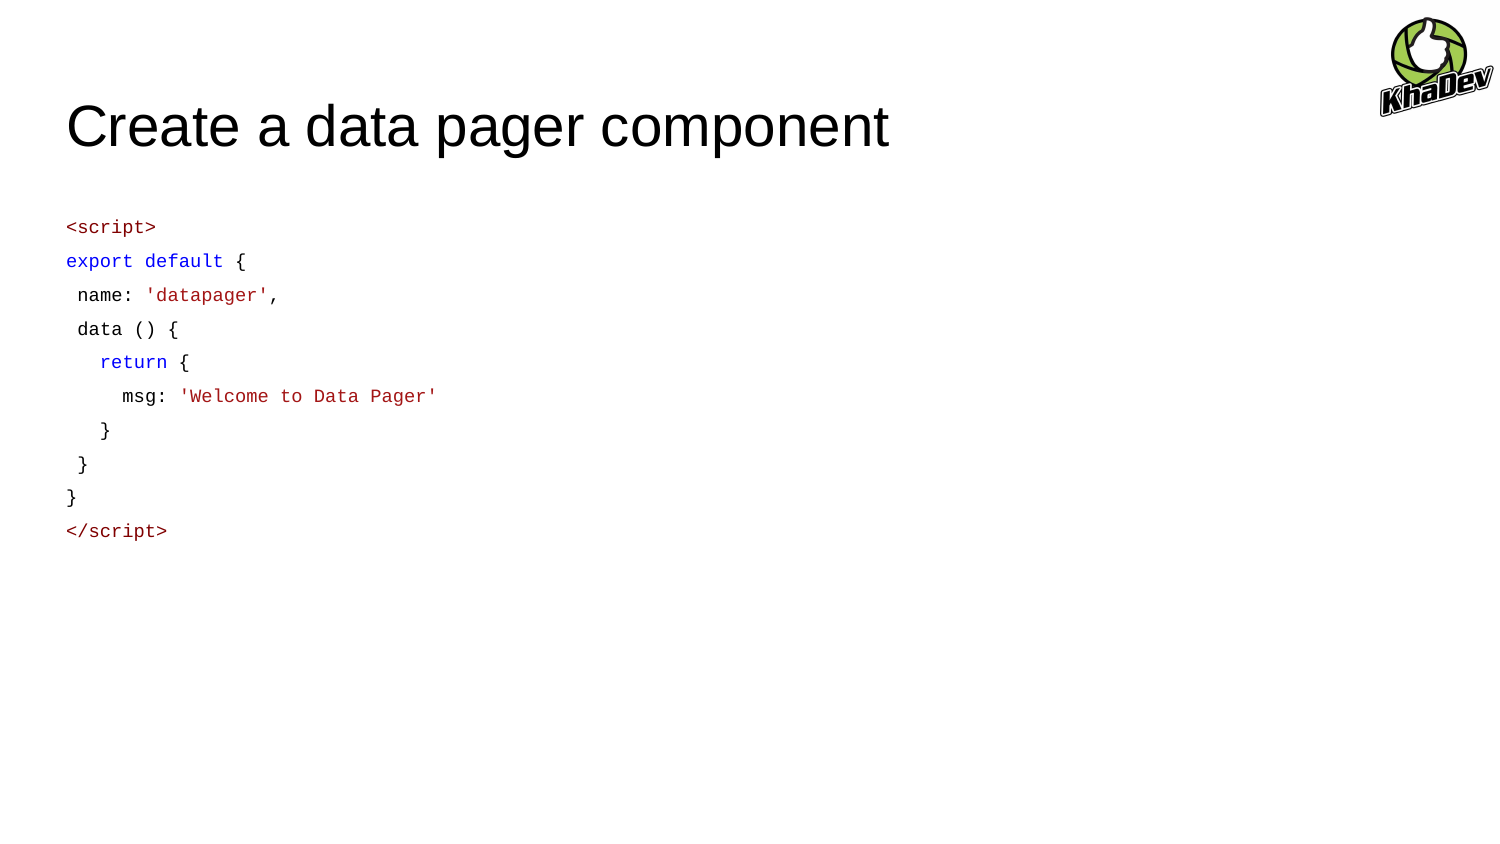

# Create a data pager component
<script>
export default {
 name: 'datapager',
 data () {
   return {
     msg: 'Welcome to Data Pager'
   }
 }
}
</script>